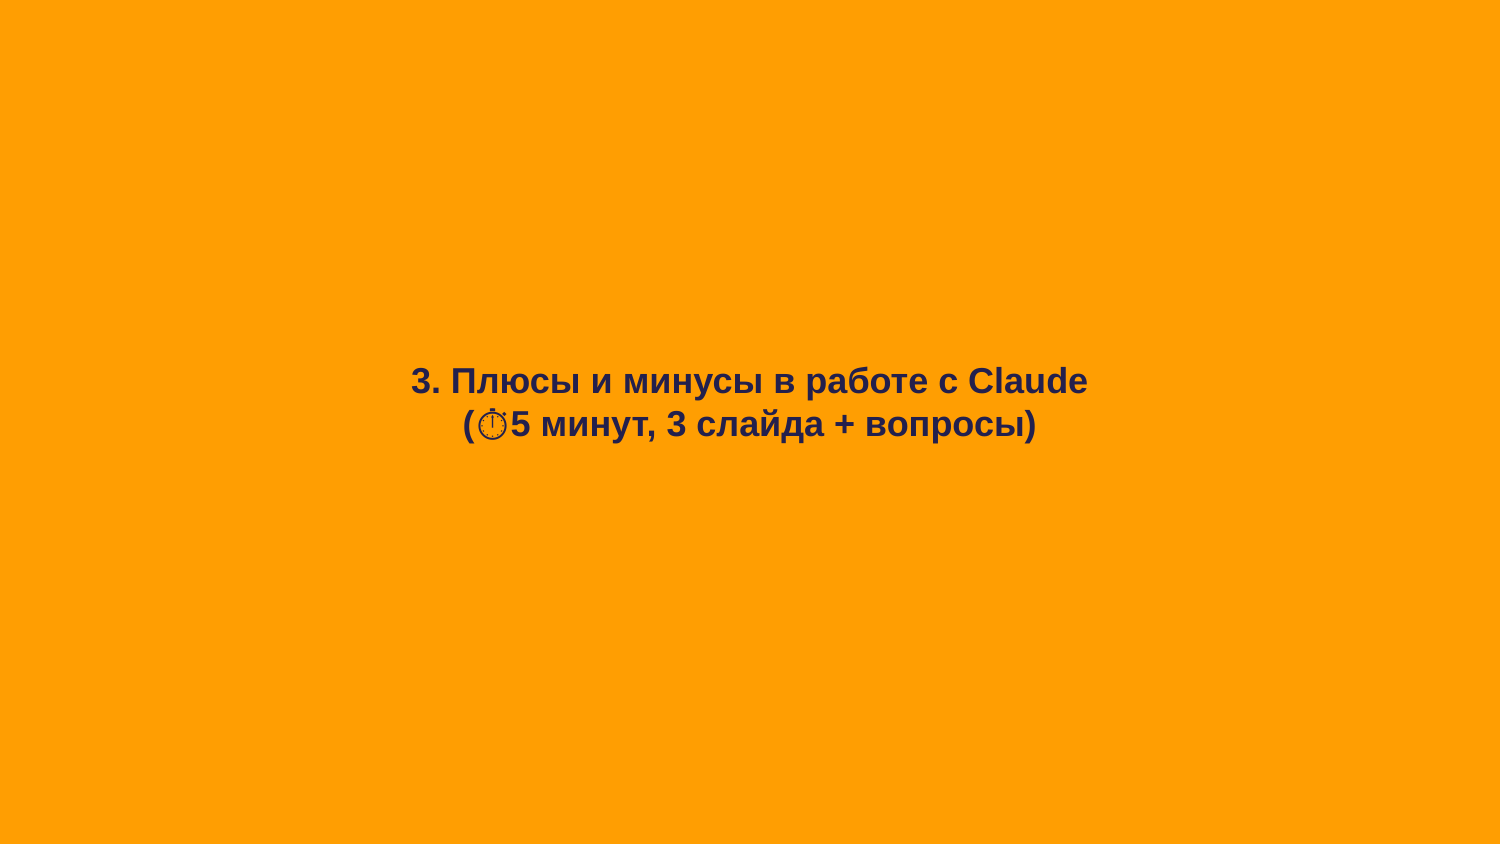

# 3. Плюсы и минусы в работе с Claude (⏱️5 минут, 3 слайда + вопросы)